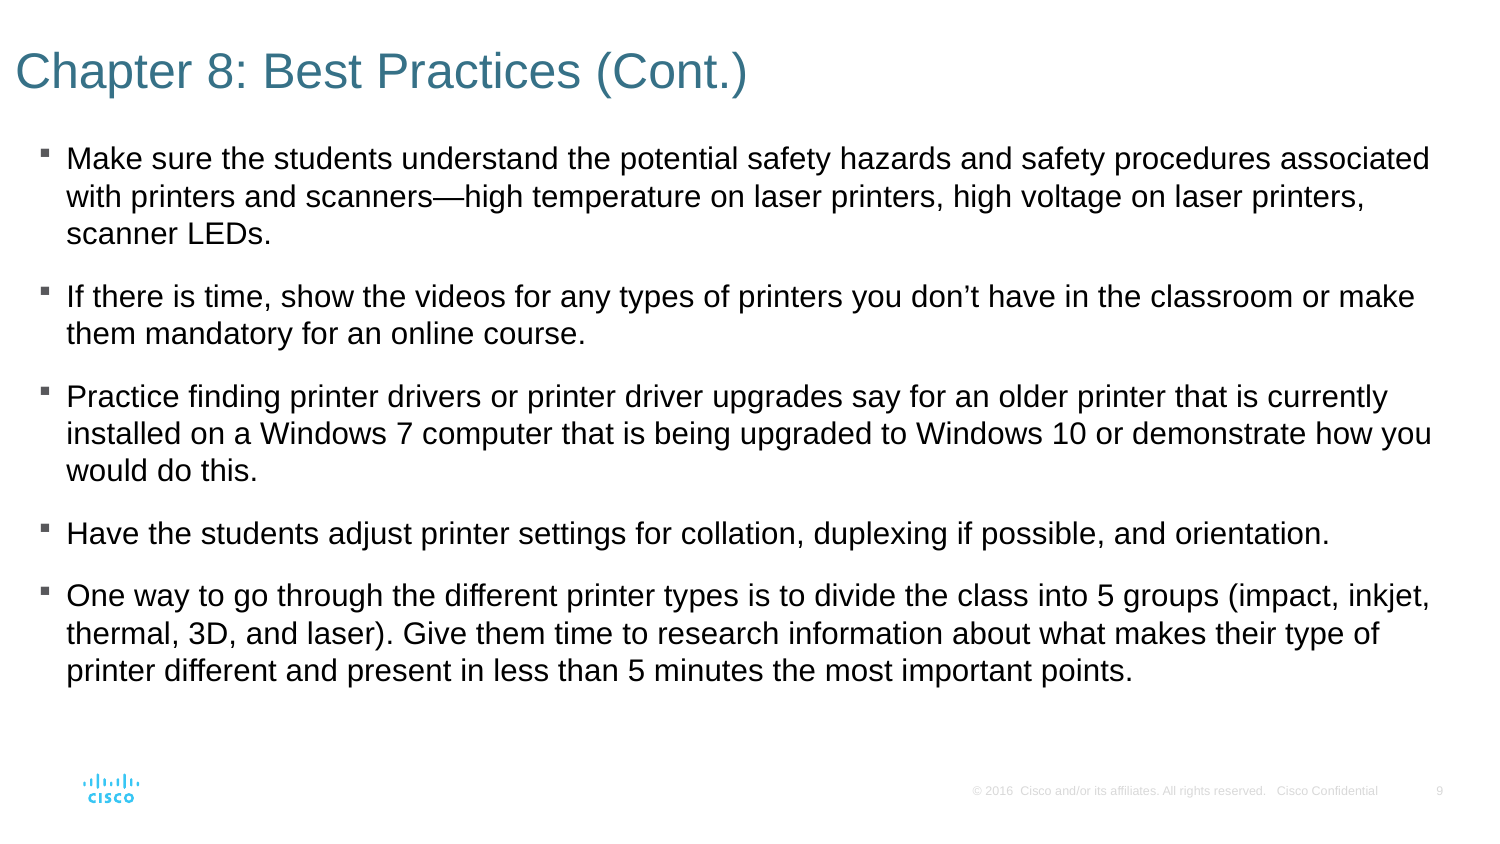

# Chapter 8: Best Practices (Cont.)
Make sure the students understand the potential safety hazards and safety procedures associated with printers and scanners—high temperature on laser printers, high voltage on laser printers, scanner LEDs.
If there is time, show the videos for any types of printers you don’t have in the classroom or make them mandatory for an online course.
Practice finding printer drivers or printer driver upgrades say for an older printer that is currently installed on a Windows 7 computer that is being upgraded to Windows 10 or demonstrate how you would do this.
Have the students adjust printer settings for collation, duplexing if possible, and orientation.
One way to go through the different printer types is to divide the class into 5 groups (impact, inkjet, thermal, 3D, and laser). Give them time to research information about what makes their type of printer different and present in less than 5 minutes the most important points.